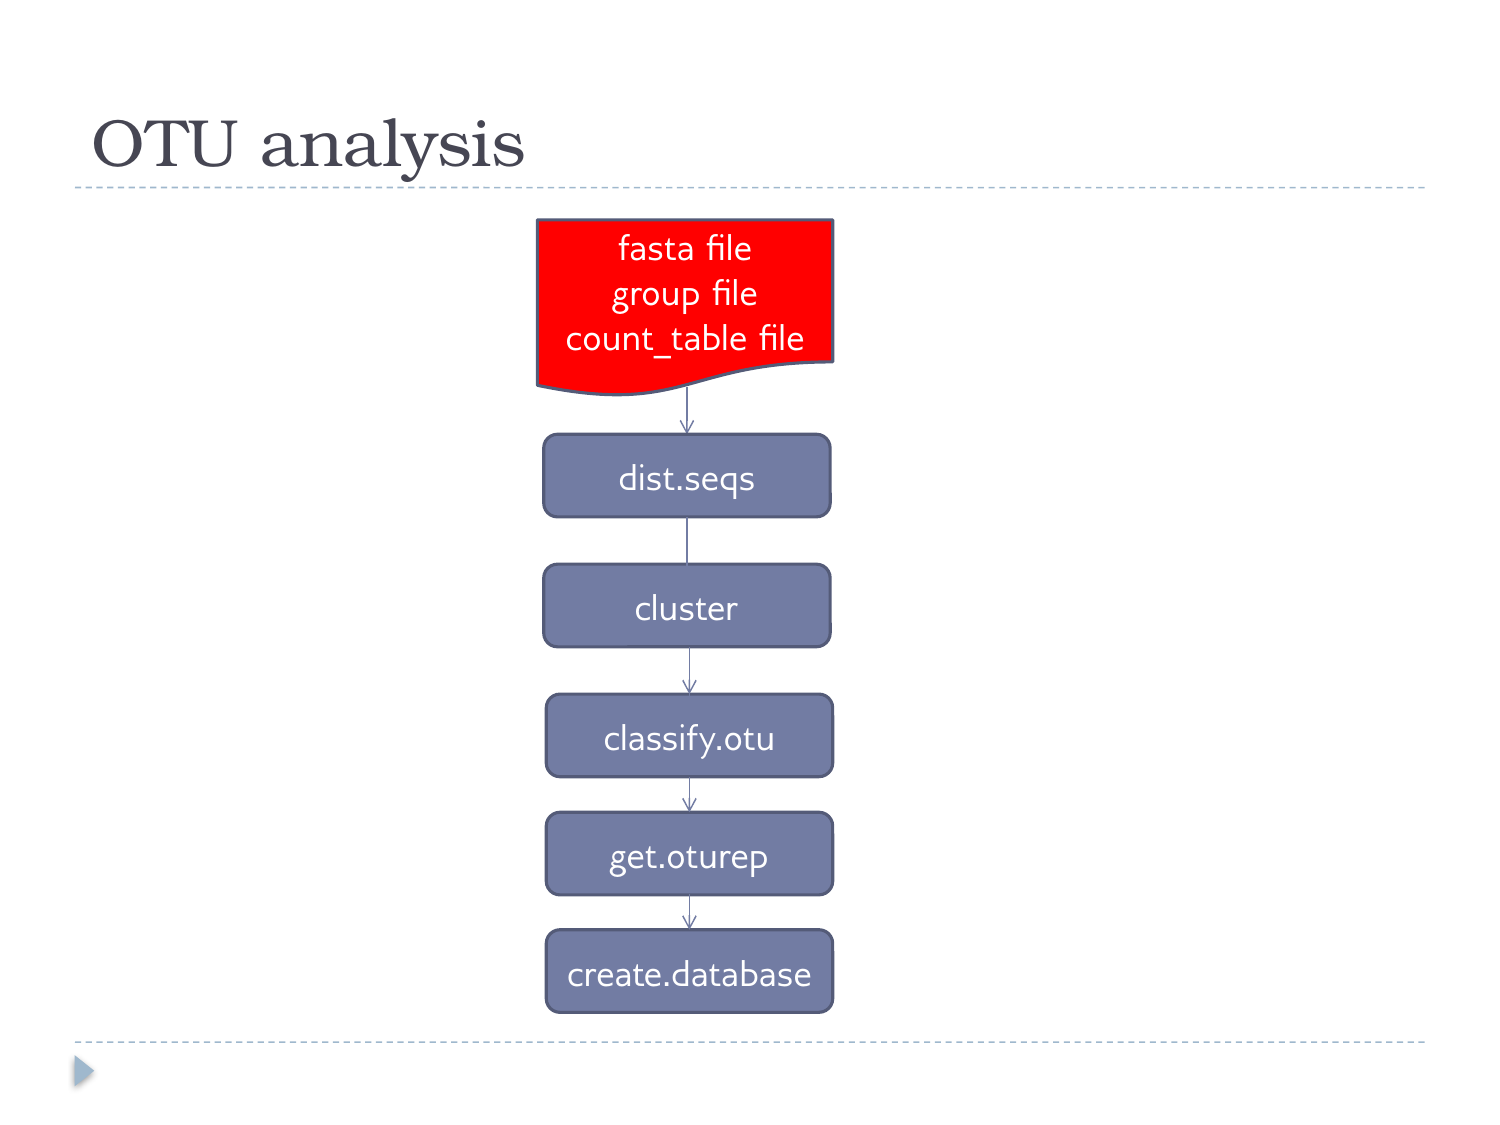

# OTU analysis
fasta file
group file
count_table file
dist.seqs
cluster
classify.otu
get.oturep
create.database